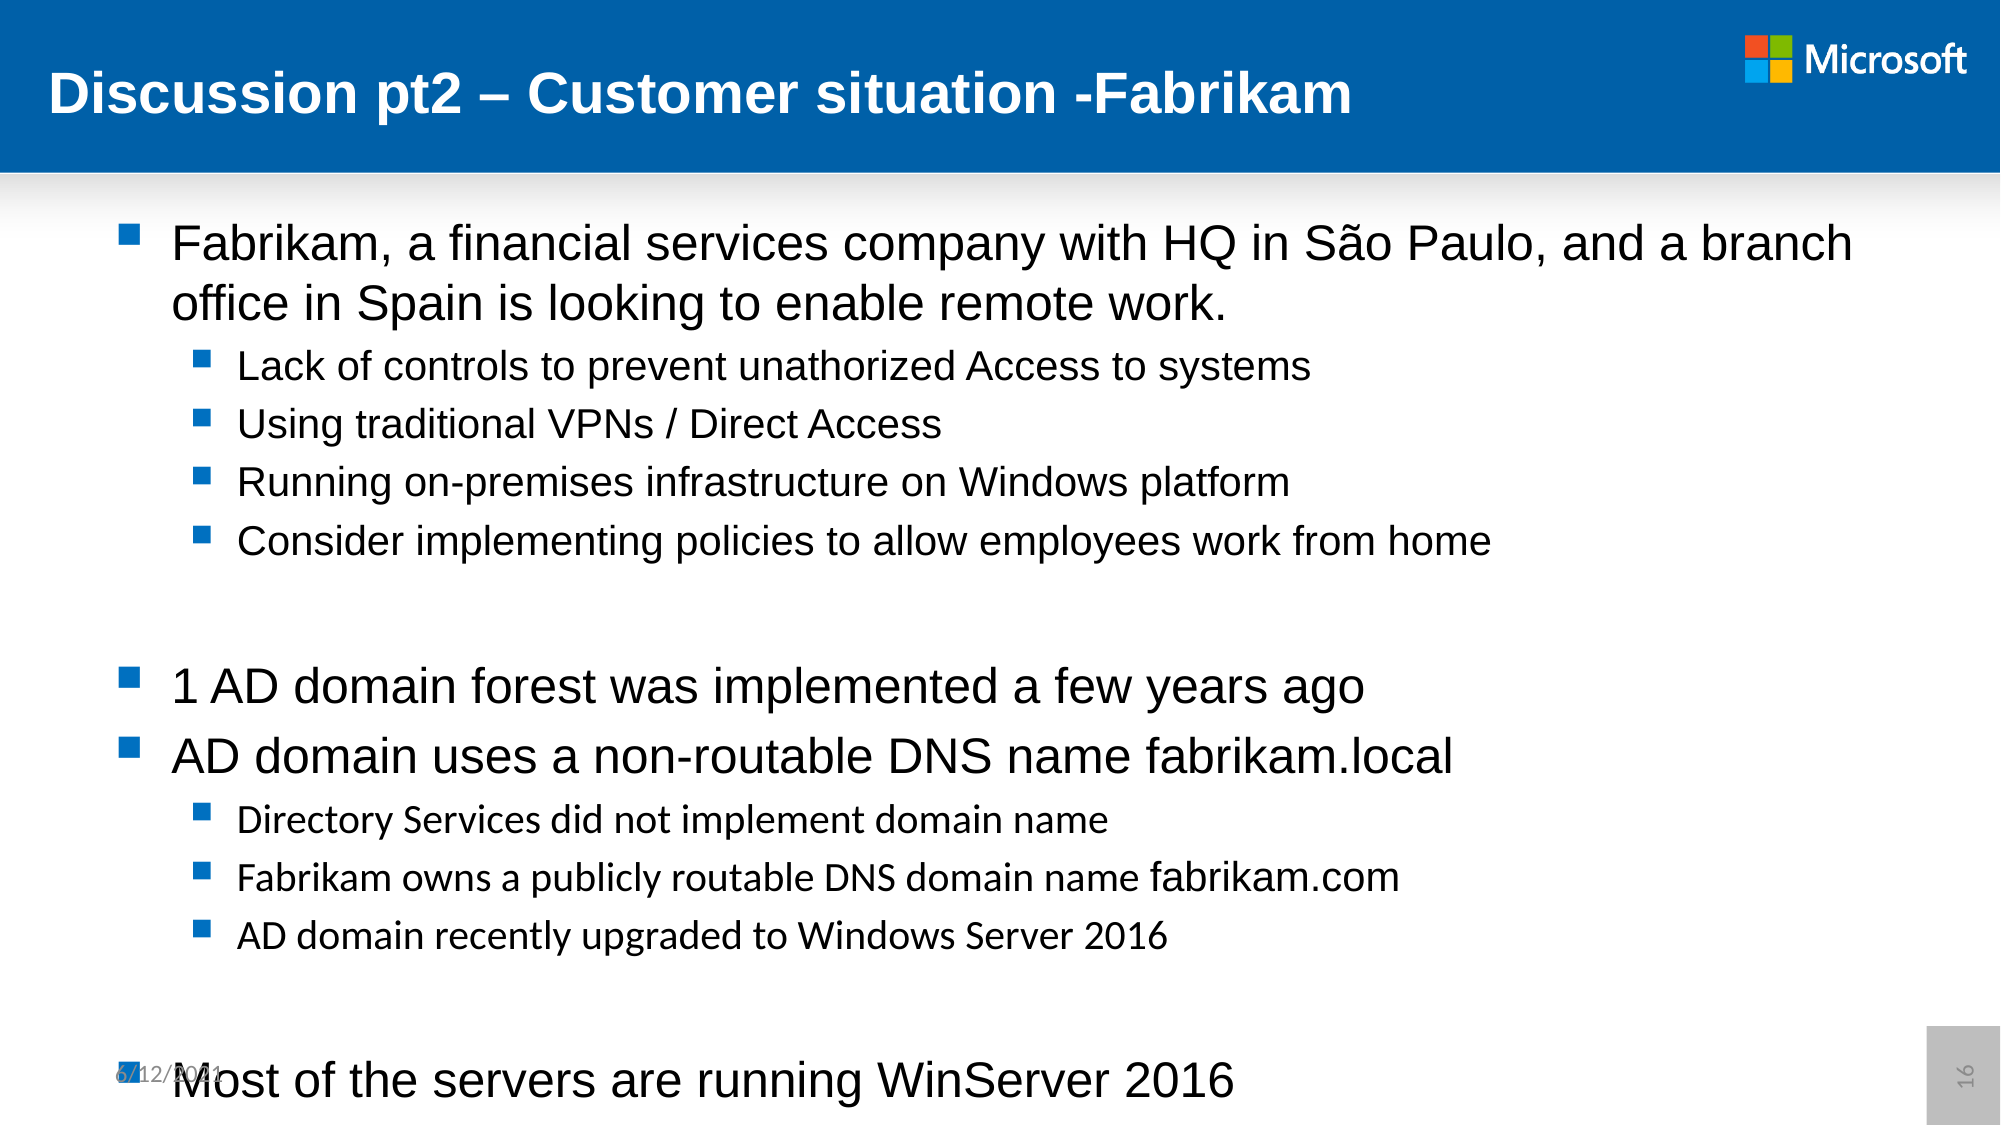

# Discussion pt2 – Customer situation -Fabrikam
Fabrikam, a financial services company with HQ in São Paulo, and a branch office in Spain is looking to enable remote work.
Lack of controls to prevent unathorized Access to systems
Using traditional VPNs / Direct Access
Running on-premises infrastructure on Windows platform
Consider implementing policies to allow employees work from home

1 AD domain forest was implemented a few years ago
AD domain uses a non-routable DNS name fabrikam.local
Directory Services did not implement domain name
Fabrikam owns a publicly routable DNS domain name fabrikam.com
AD domain recently upgraded to Windows Server 2016

Most of the servers are running WinServer 2016

6/12/2021